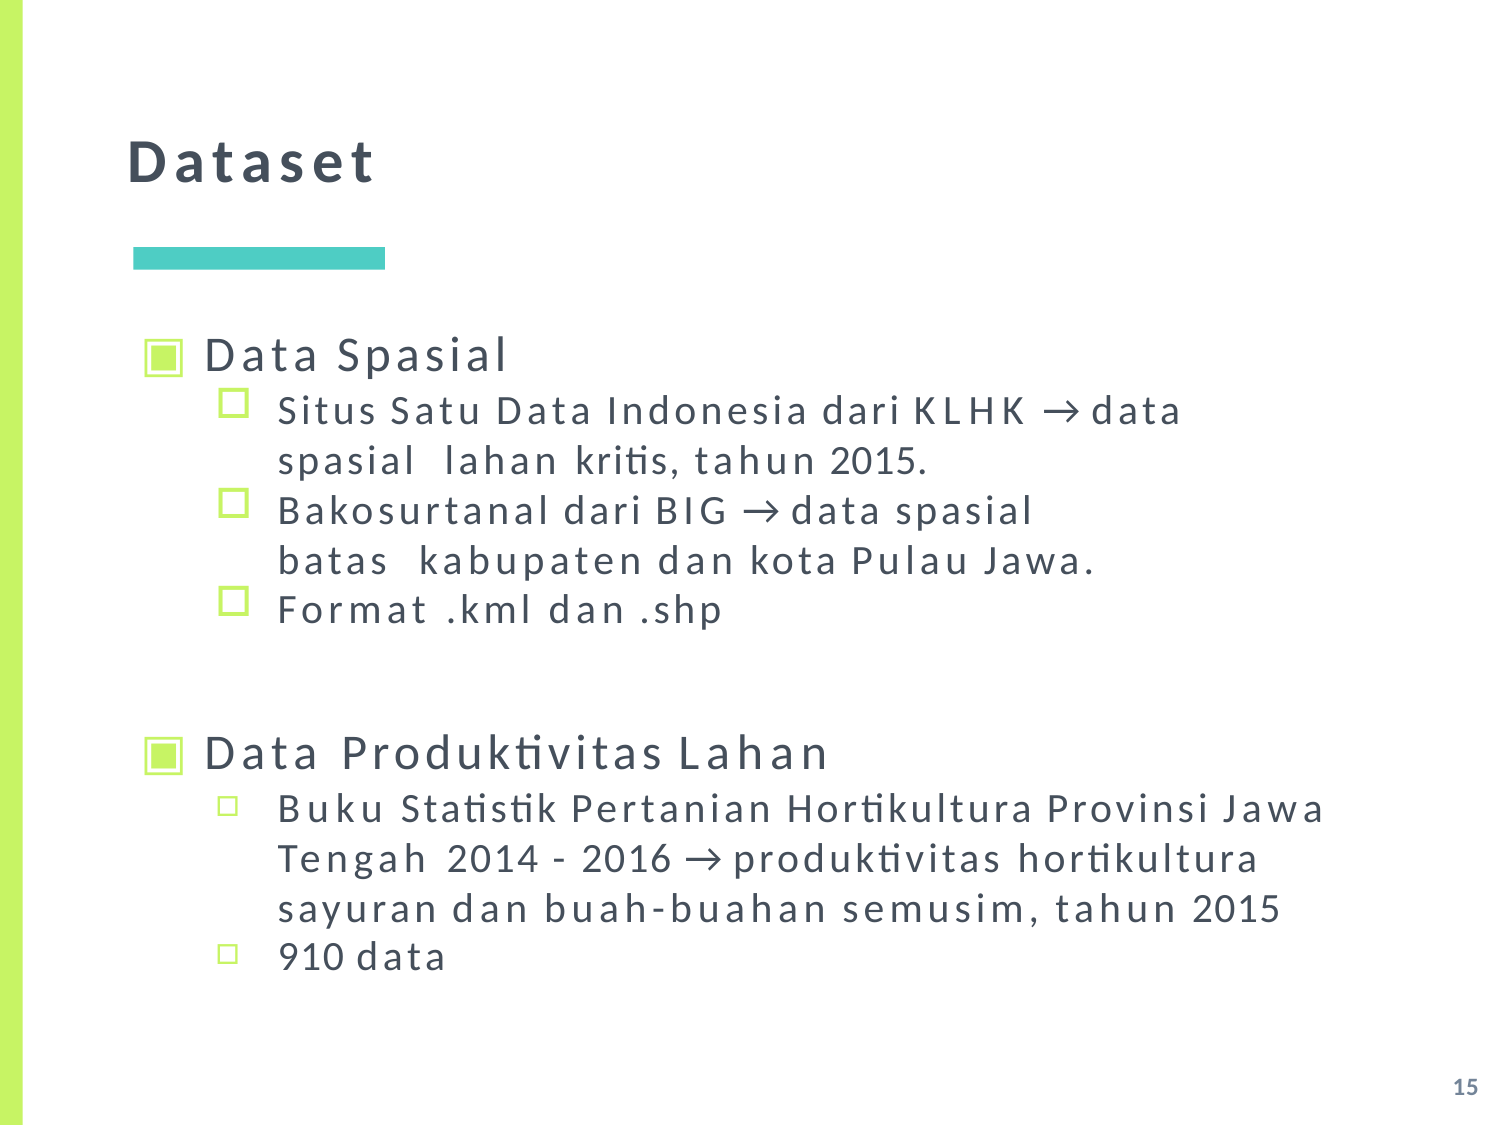

# Dataset

▣	Data Spasial
Situs Satu Data Indonesia dari KLHK → data spasial  lahan kritis, tahun 2015.
Bakosurtanal dari BIG → data spasial batas  kabupaten dan kota Pulau Jawa.
Format .kml dan .shp

▣	Data Produktivitas Lahan
Buku Statistik Pertanian Hortikultura Provinsi Jawa  Tengah 2014 - 2016 → produktivitas hortikultura  sayuran dan buah-buahan semusim, tahun 2015
910 data
15